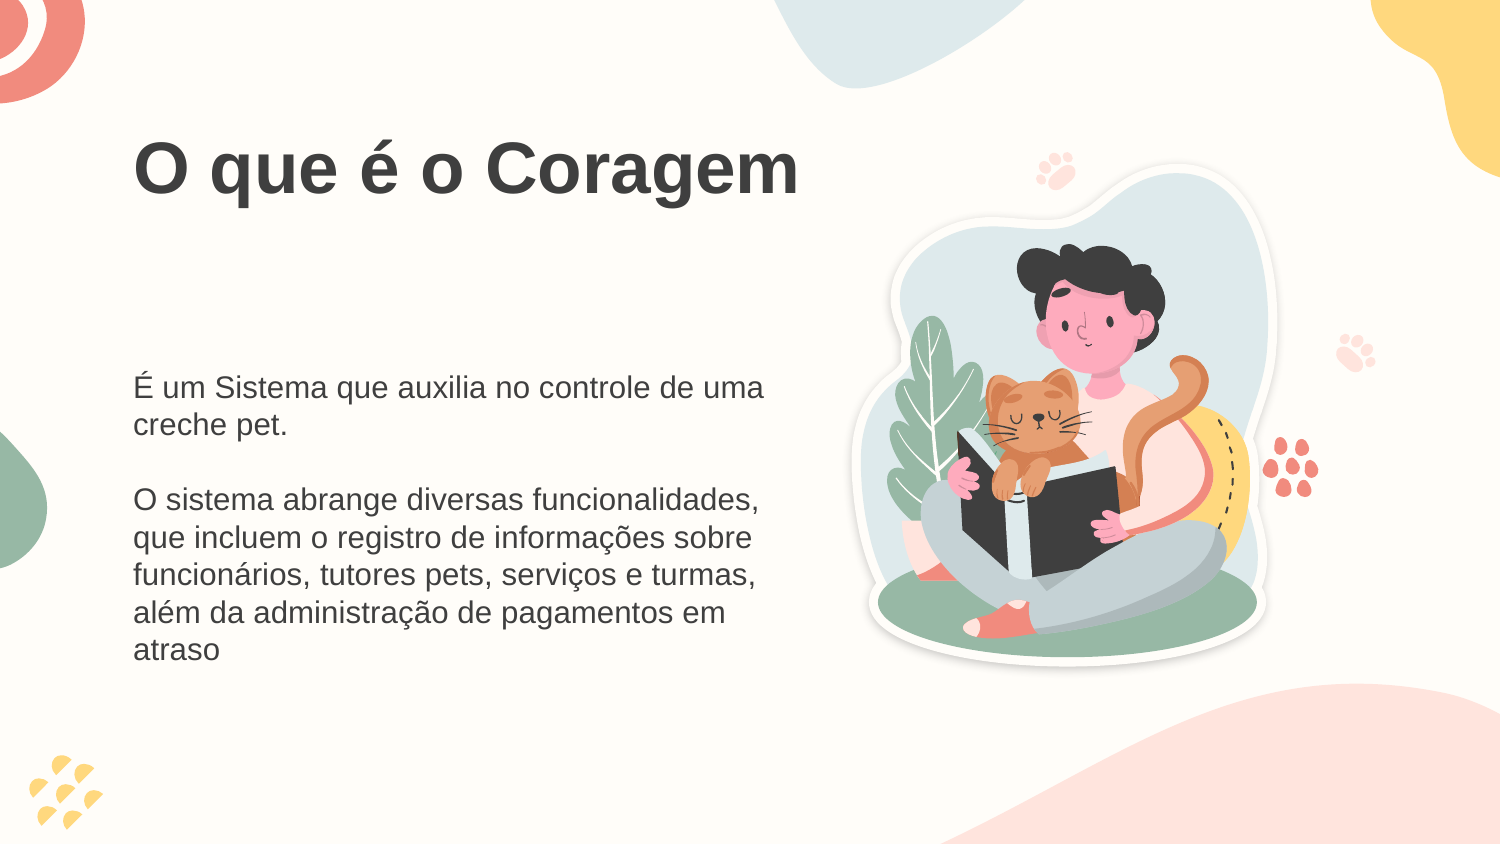

# O que é o Coragem

É um Sistema que auxilia no controle de uma creche pet.
O sistema abrange diversas funcionalidades, que incluem o registro de informações sobre funcionários, tutores pets, serviços e turmas, além da administração de pagamentos em atraso